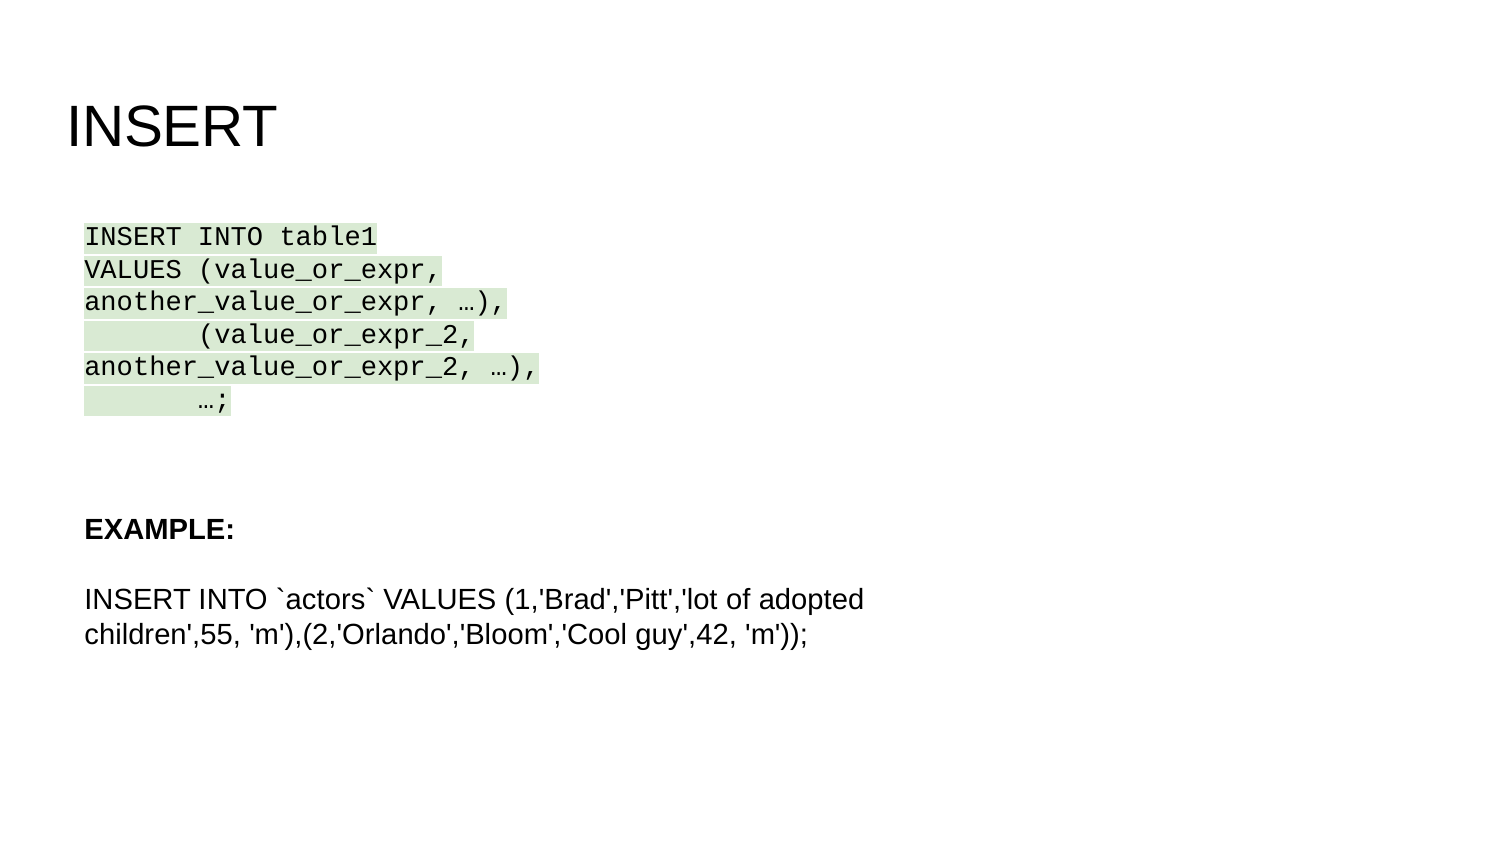

# INSERT
INSERT INTO table1
VALUES (value_or_expr, another_value_or_expr, …),
       (value_or_expr_2, another_value_or_expr_2, …),
       …;
EXAMPLE:

INSERT INTO `actors` VALUES (1,'Brad','Pitt','lot of adopted children',55, 'm'),(2,'Orlando','Bloom','Cool guy',42, 'm'));